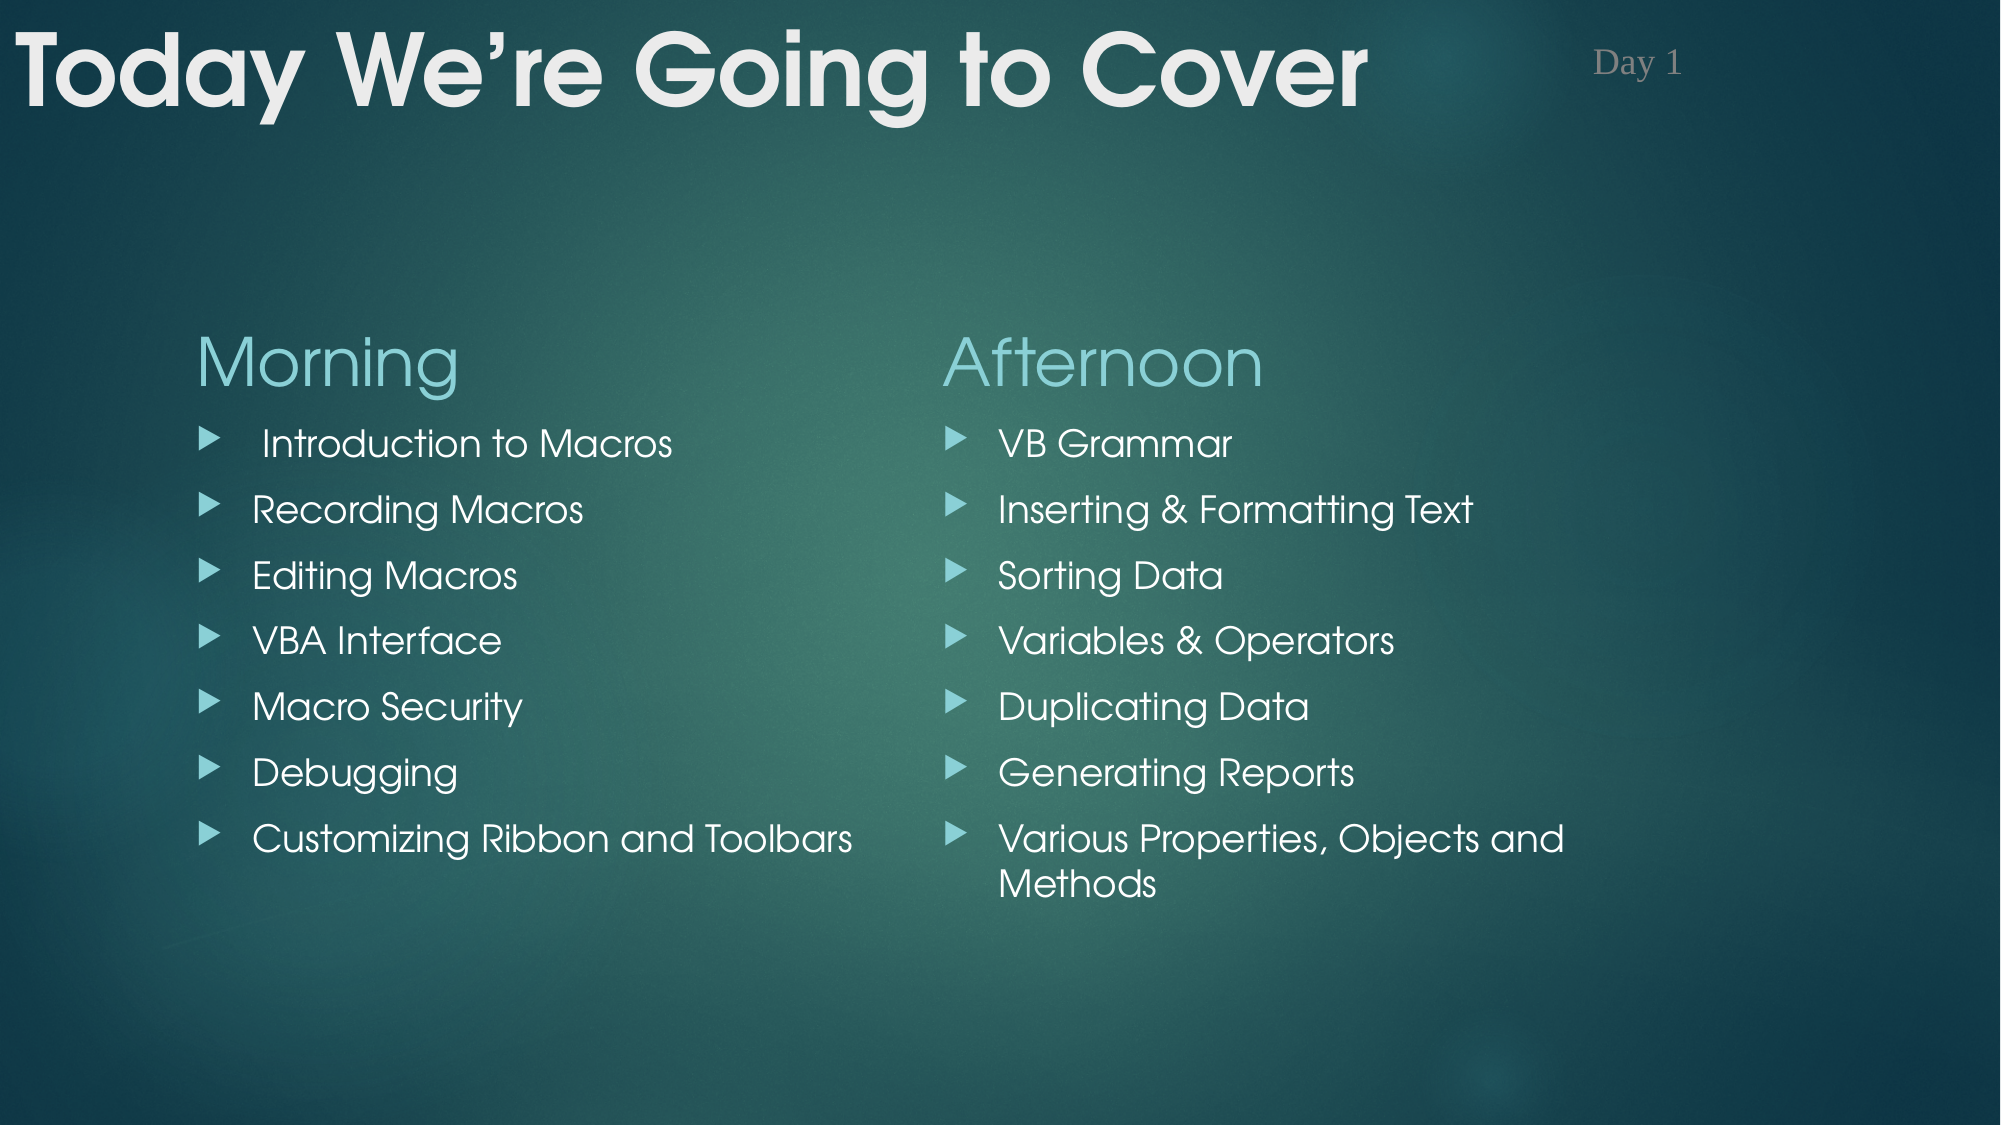

# Today We’re Going to Cover
Day 1
Morning
Afternoon
 Introduction to Macros
Recording Macros
Editing Macros
VBA Interface
Macro Security
Debugging
Customizing Ribbon and Toolbars
VB Grammar
Inserting & Formatting Text
Sorting Data
Variables & Operators
Duplicating Data
Generating Reports
Various Properties, Objects and Methods